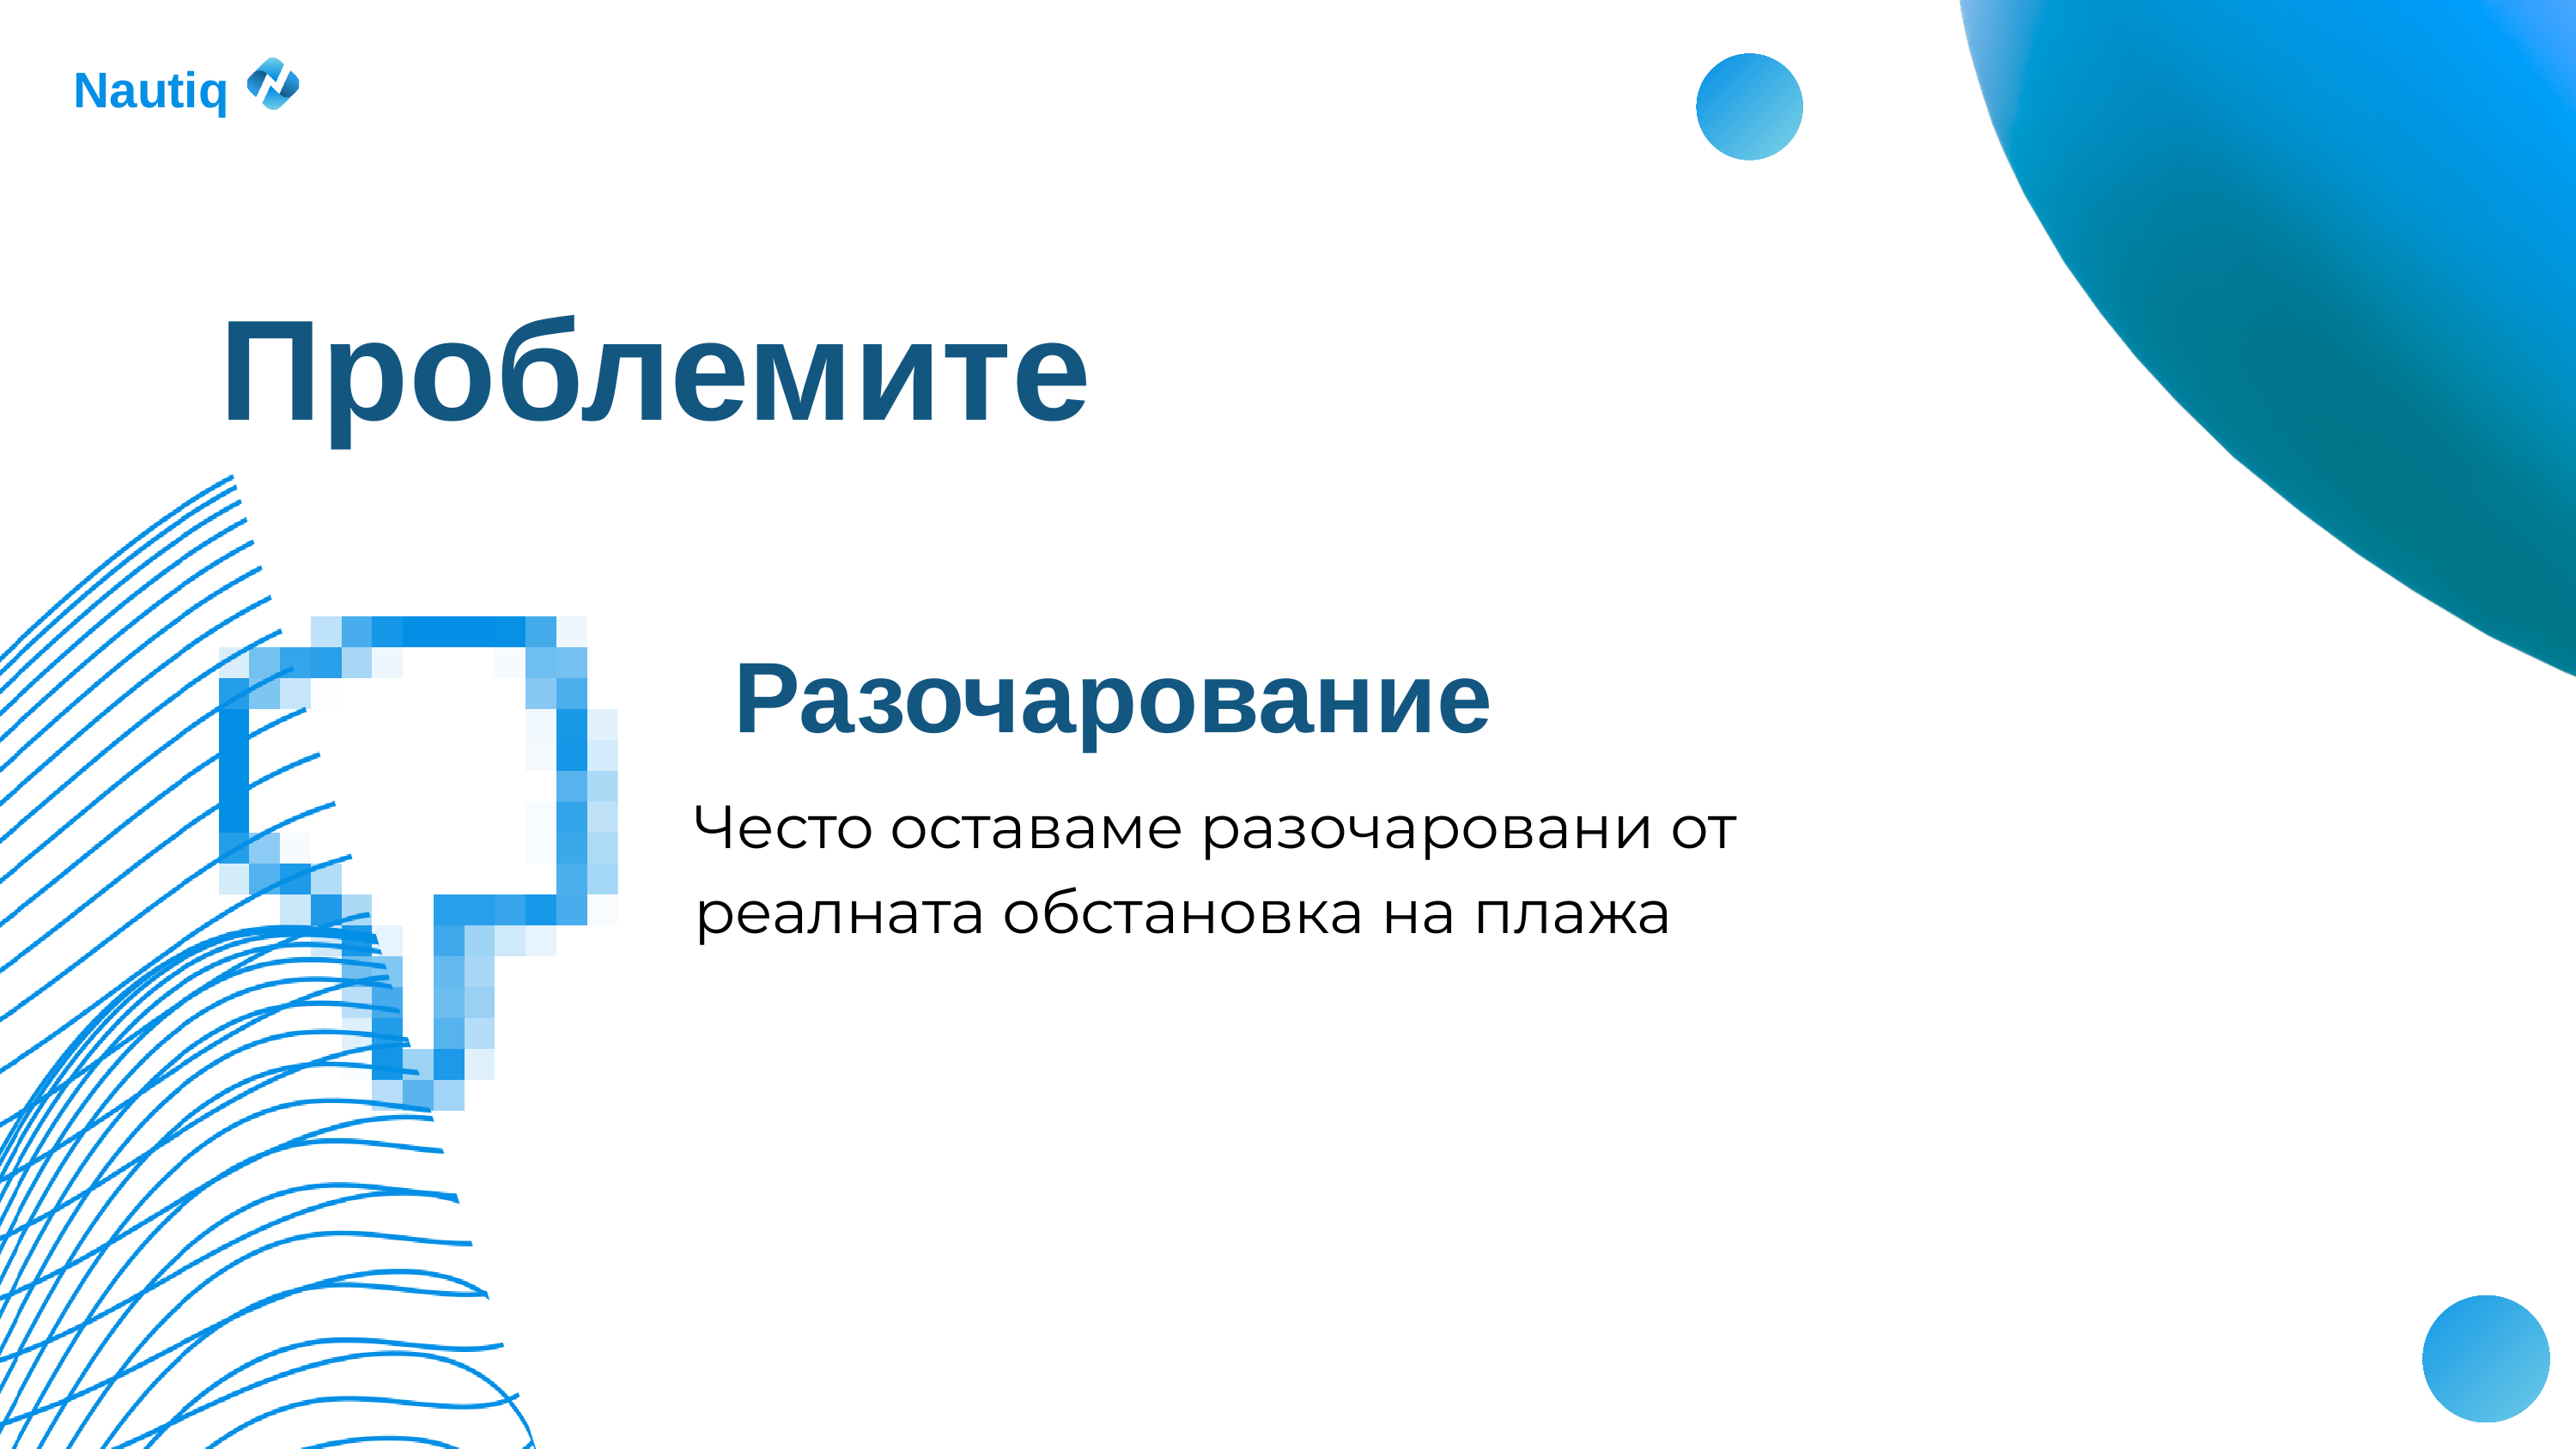

Nautiq

Проблемите
Разочарование

Често оставаме разочаровани от реалната обстановка на плажа